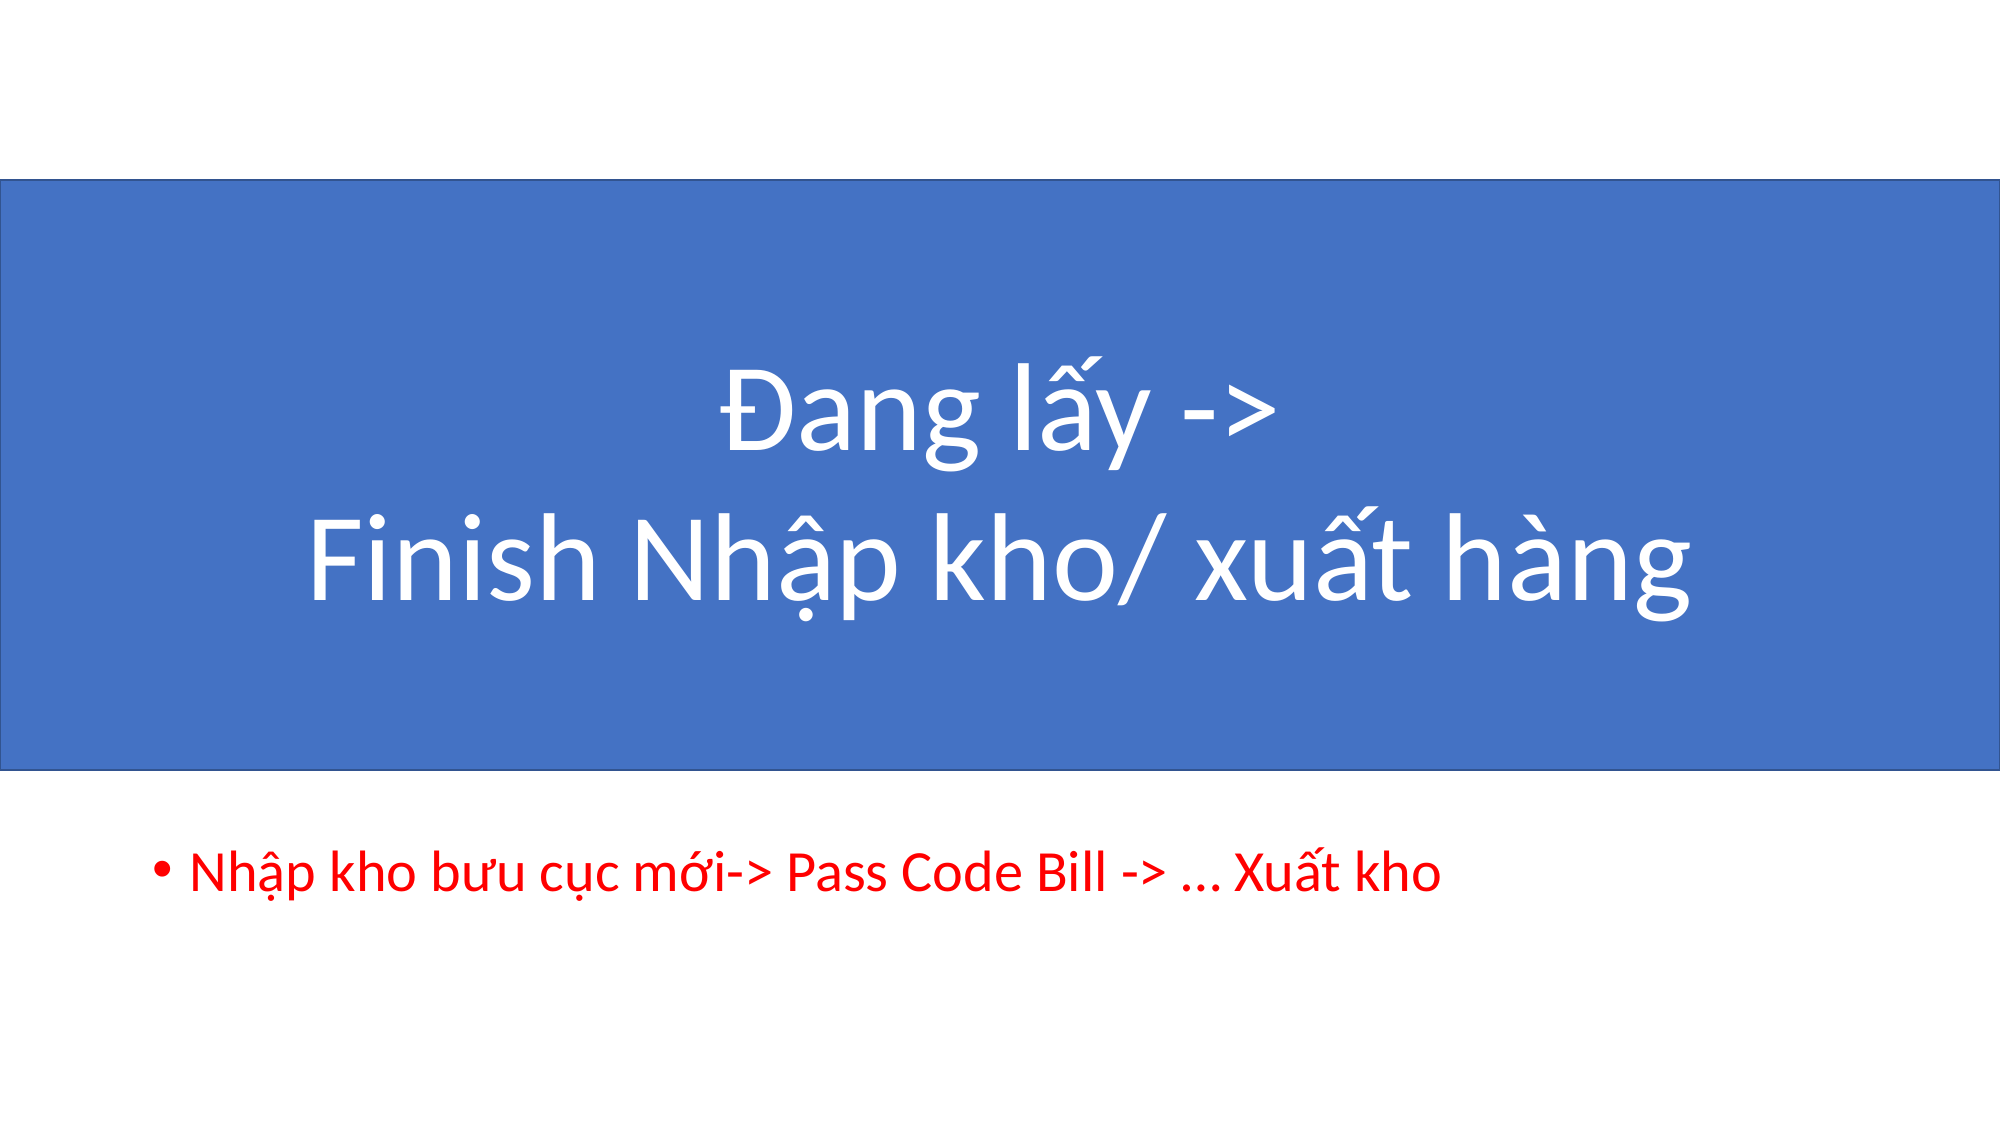

Đang lấy ->
Finish Nhập kho/ xuất hàng
Nhập kho bưu cục mới-> Pass Code Bill -> … Xuất kho